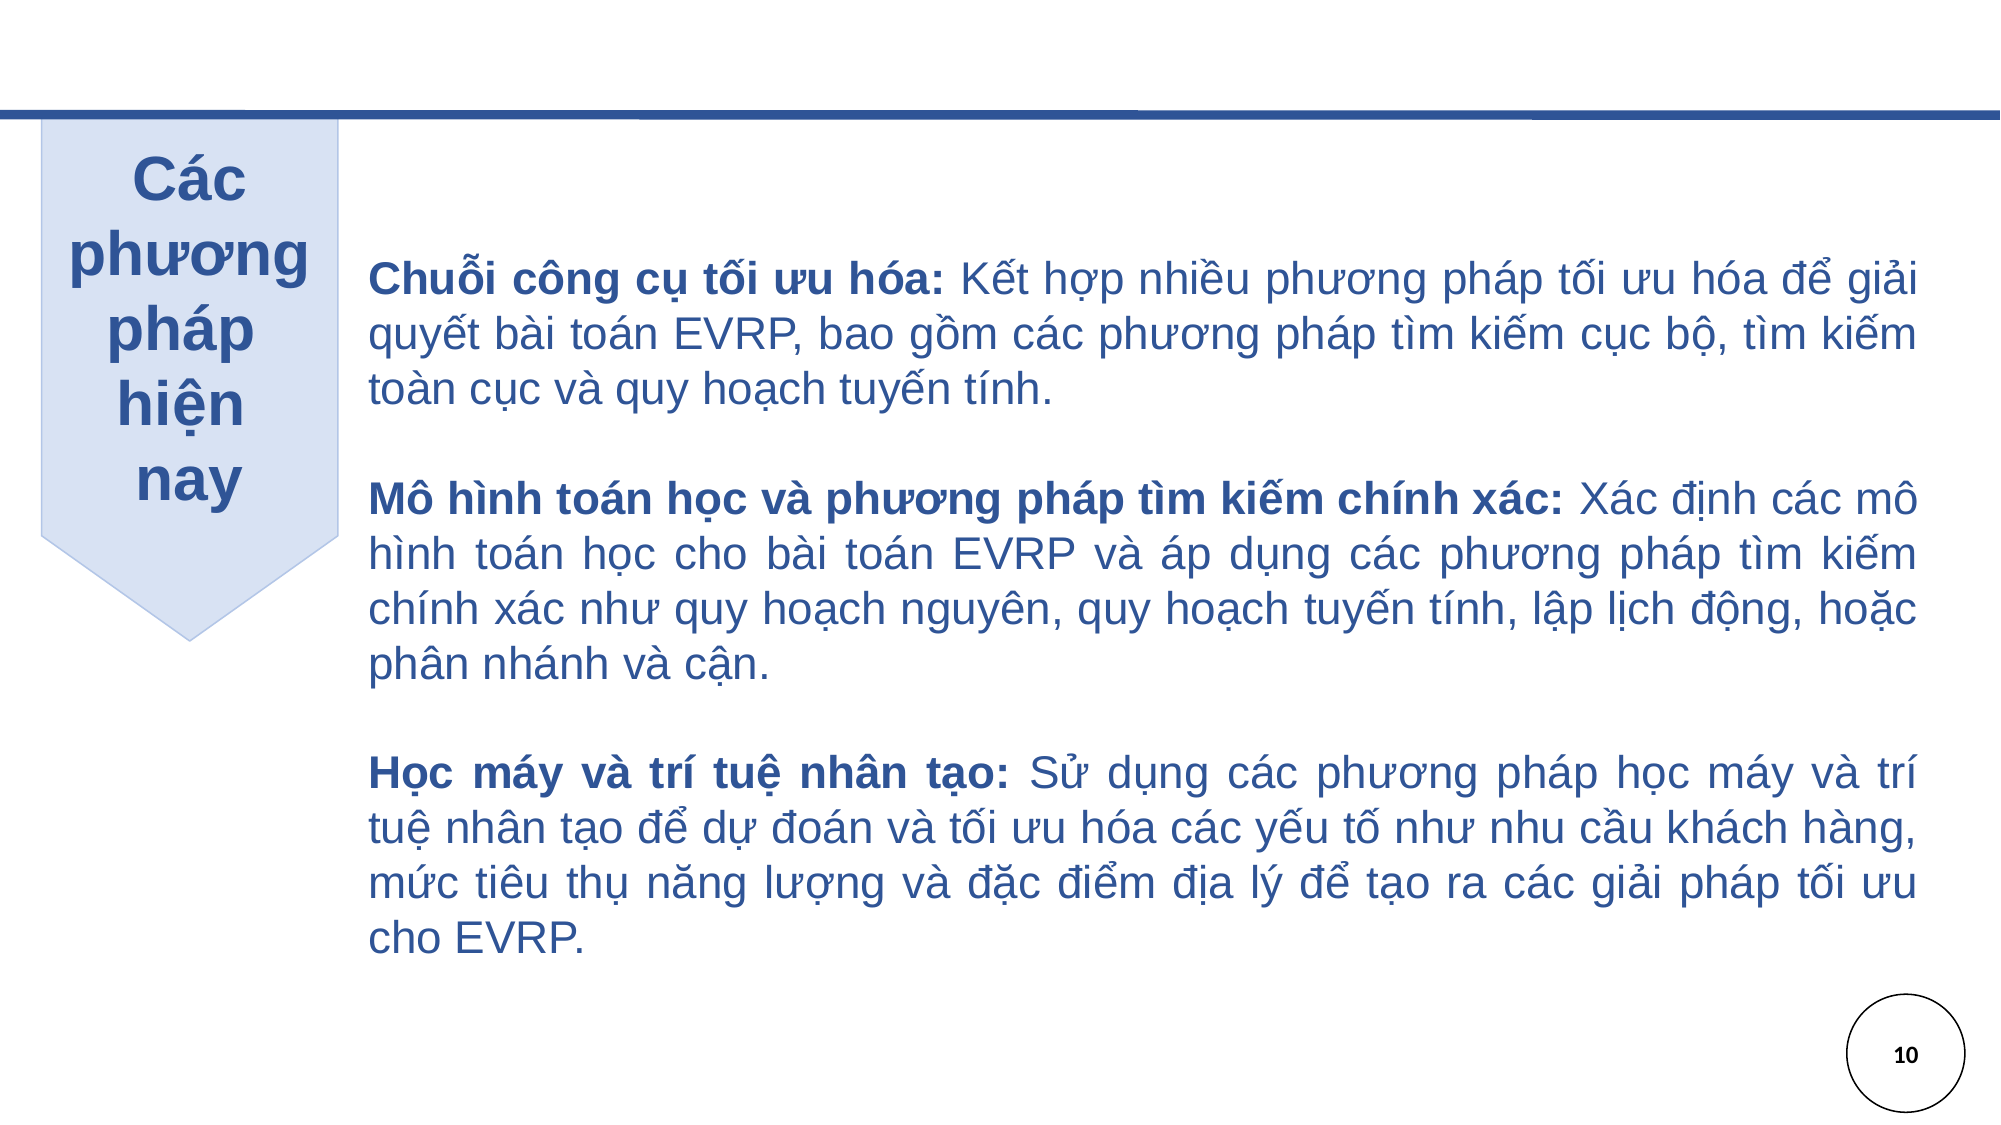

Các
phương
pháp
hiện
nay
Chuỗi công cụ tối ưu hóa: Kết hợp nhiều phương pháp tối ưu hóa để giải quyết bài toán EVRP, bao gồm các phương pháp tìm kiếm cục bộ, tìm kiếm toàn cục và quy hoạch tuyến tính.

Mô hình toán học và phương pháp tìm kiếm chính xác: Xác định các mô hình toán học cho bài toán EVRP và áp dụng các phương pháp tìm kiếm chính xác như quy hoạch nguyên, quy hoạch tuyến tính, lập lịch động, hoặc phân nhánh và cận.

Học máy và trí tuệ nhân tạo: Sử dụng các phương pháp học máy và trí tuệ nhân tạo để dự đoán và tối ưu hóa các yếu tố như nhu cầu khách hàng, mức tiêu thụ năng lượng và đặc điểm địa lý để tạo ra các giải pháp tối ưu cho EVRP.
10